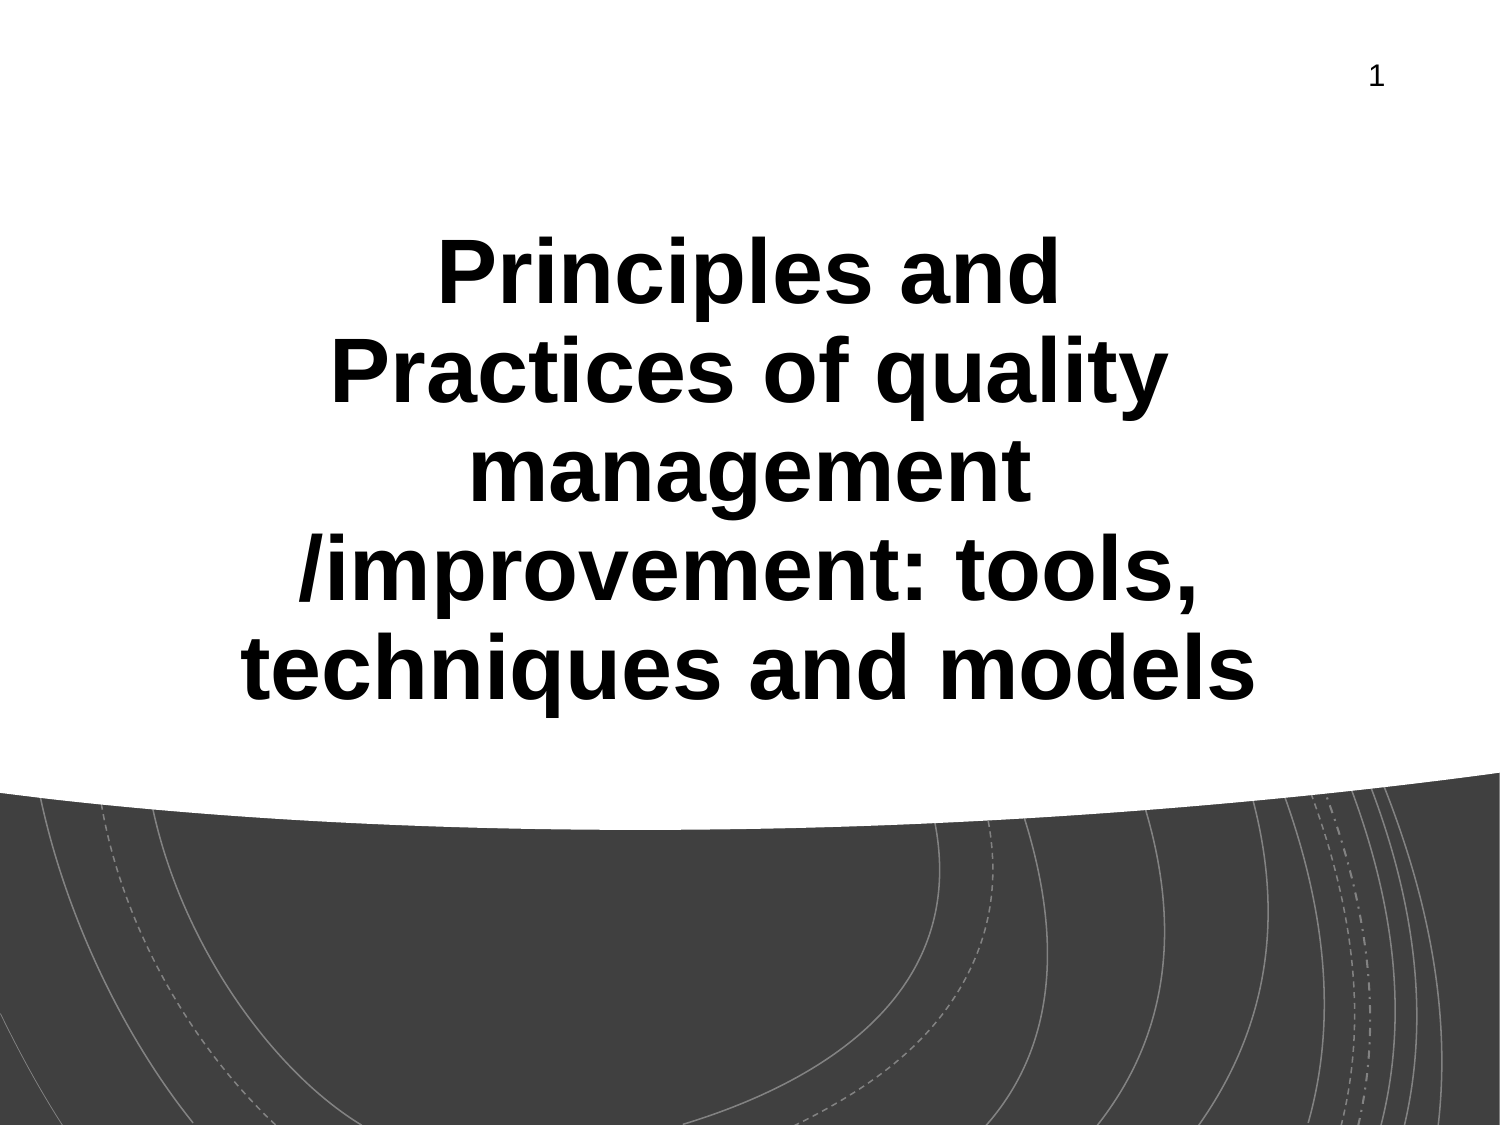

1
# Principles and Practices of quality management /improvement: tools, techniques and models